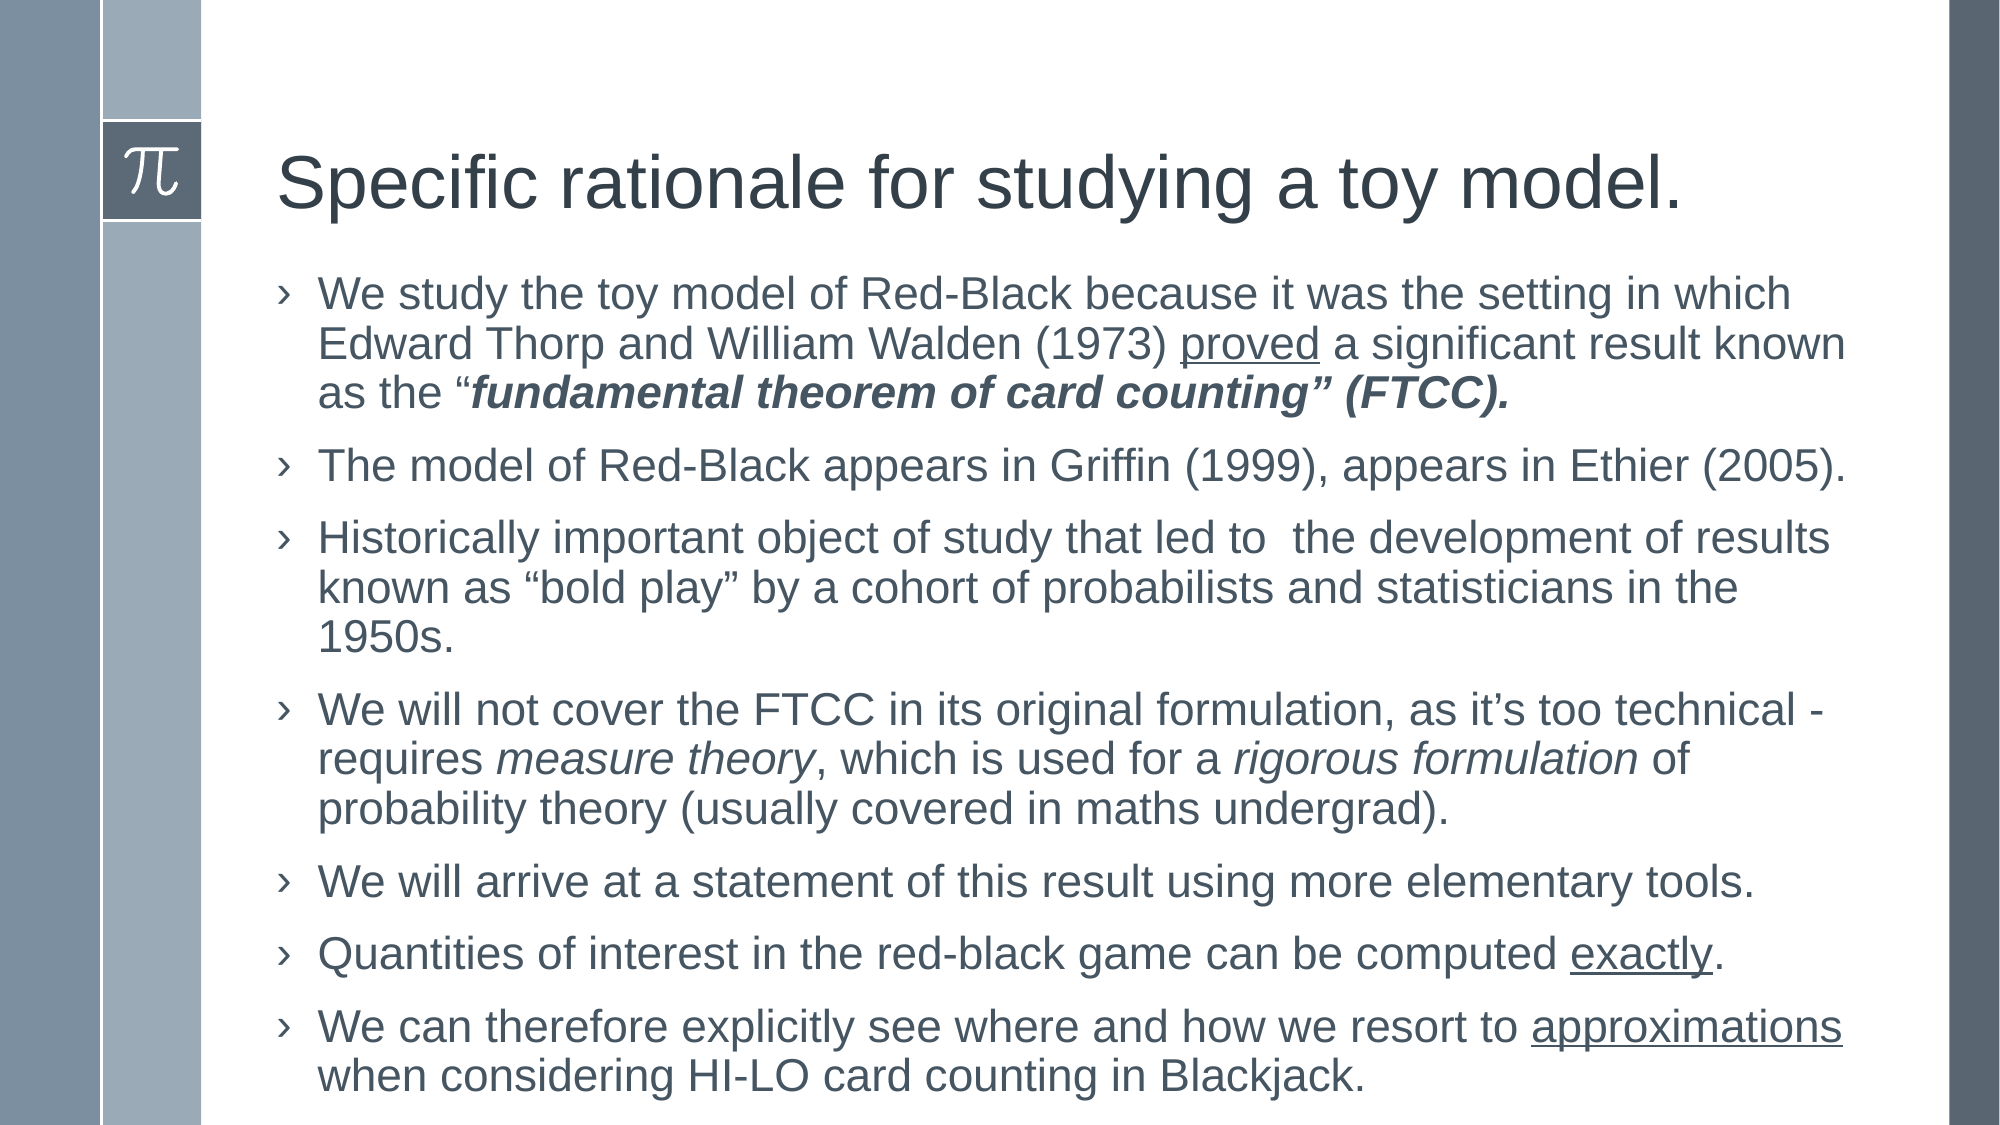

# Specific rationale for studying a toy model.
We study the toy model of Red-Black because it was the setting in which Edward Thorp and William Walden (1973) proved a significant result known as the “fundamental theorem of card counting” (FTCC).
The model of Red-Black appears in Griffin (1999), appears in Ethier (2005).
Historically important object of study that led to  the development of results known as “bold play” by a cohort of probabilists and statisticians in the 1950s.
We will not cover the FTCC in its original formulation, as it’s too technical -requires measure theory, which is used for a rigorous formulation of probability theory (usually covered in maths undergrad).
We will arrive at a statement of this result using more elementary tools.
Quantities of interest in the red-black game can be computed exactly.
We can therefore explicitly see where and how we resort to approximations when considering HI-LO card counting in Blackjack.